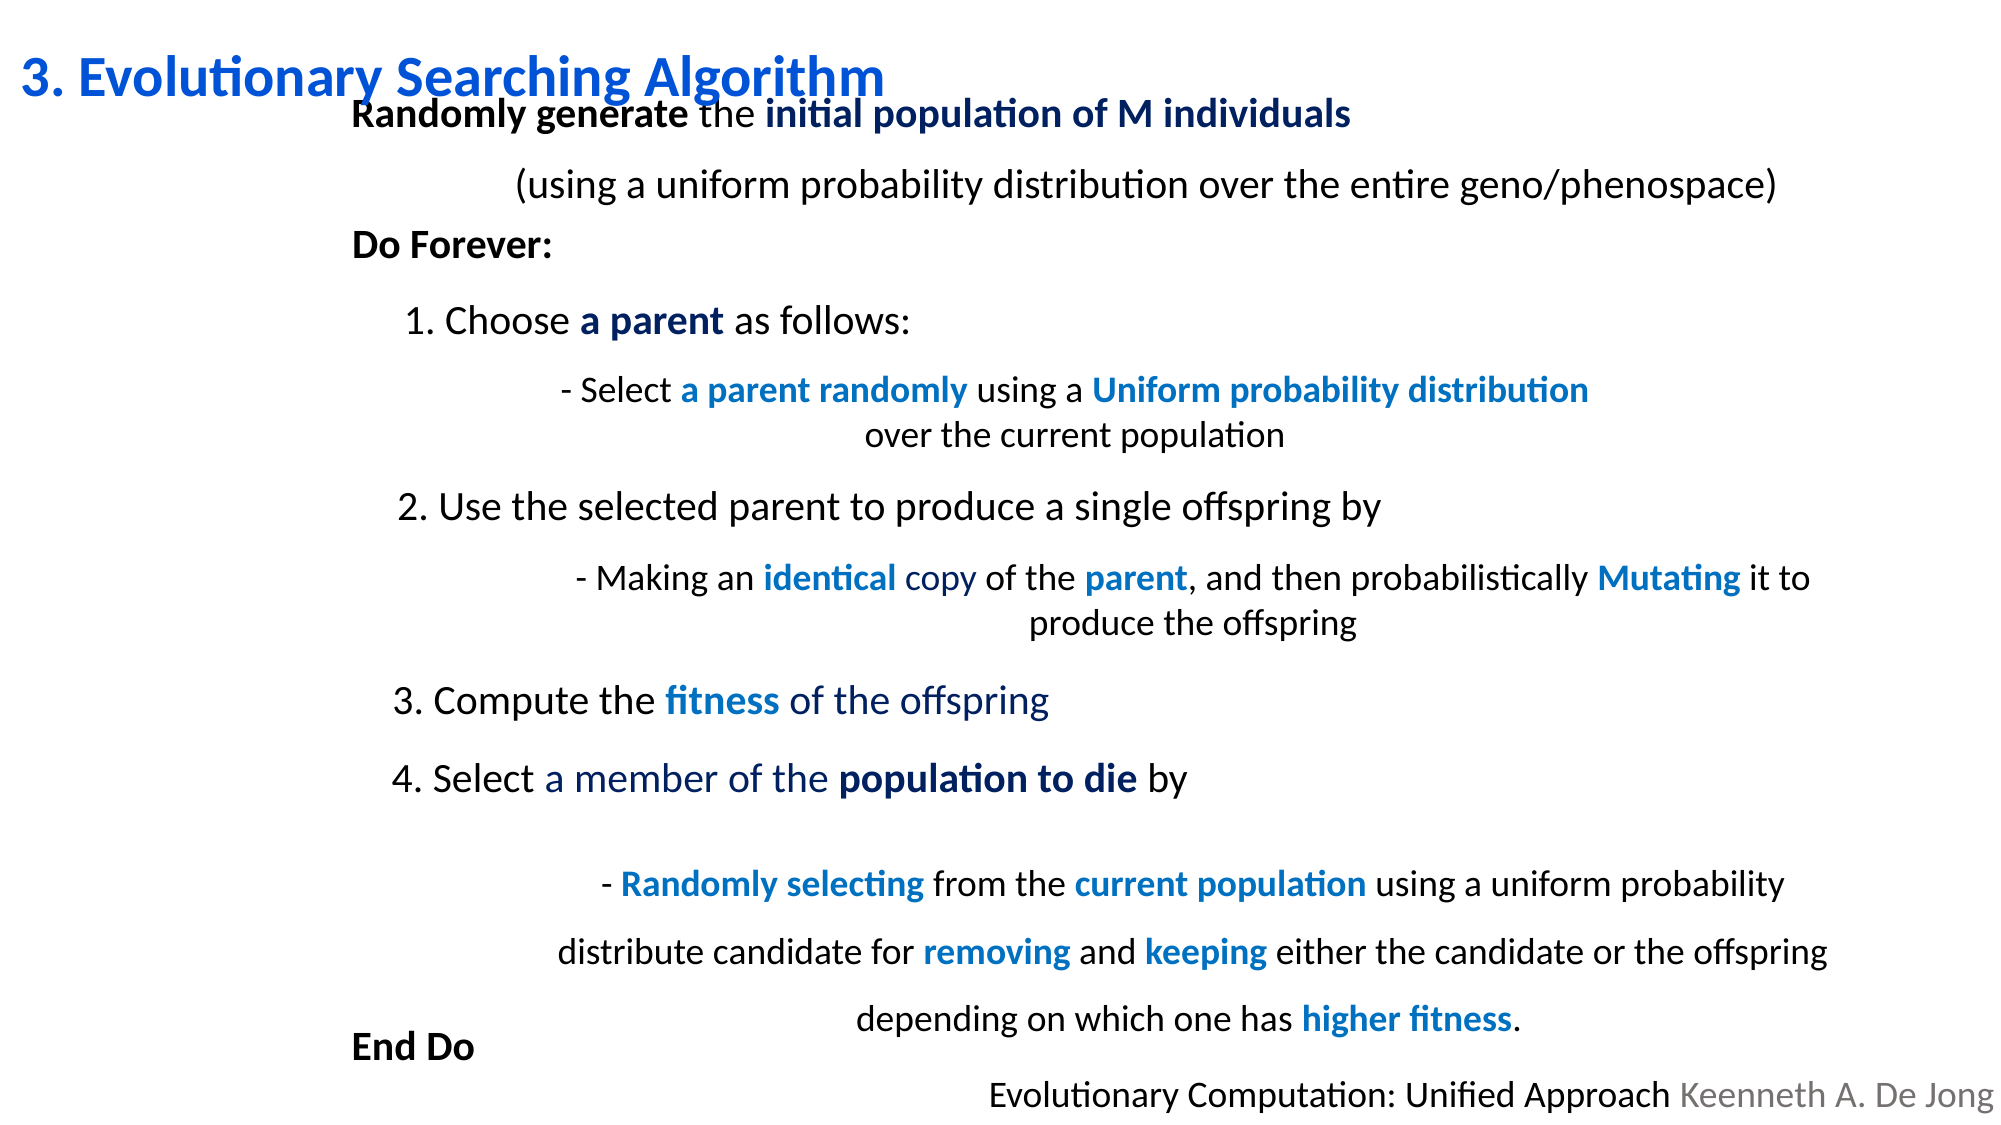

3. Evolutionary Searching Algorithm
Randomly generate the initial population of M individuals
(using a uniform probability distribution over the entire geno/phenospace)
Do Forever:

1. Choose a parent as follows:
- Select a parent randomly using a Uniform probability distribution over the current population
2. Use the selected parent to produce a single offspring by
- Making an identical copy of the parent, and then probabilistically Mutating it to produce the offspring
3. Compute the fitness of the offspring
4. Select a member of the population to die by
- Randomly selecting from the current population using a uniform probability distribute candidate for removing and keeping either the candidate or the offspring depending on which one has higher fitness.
End Do
Evolutionary Computation: Unified Approach Keenneth A. De Jong